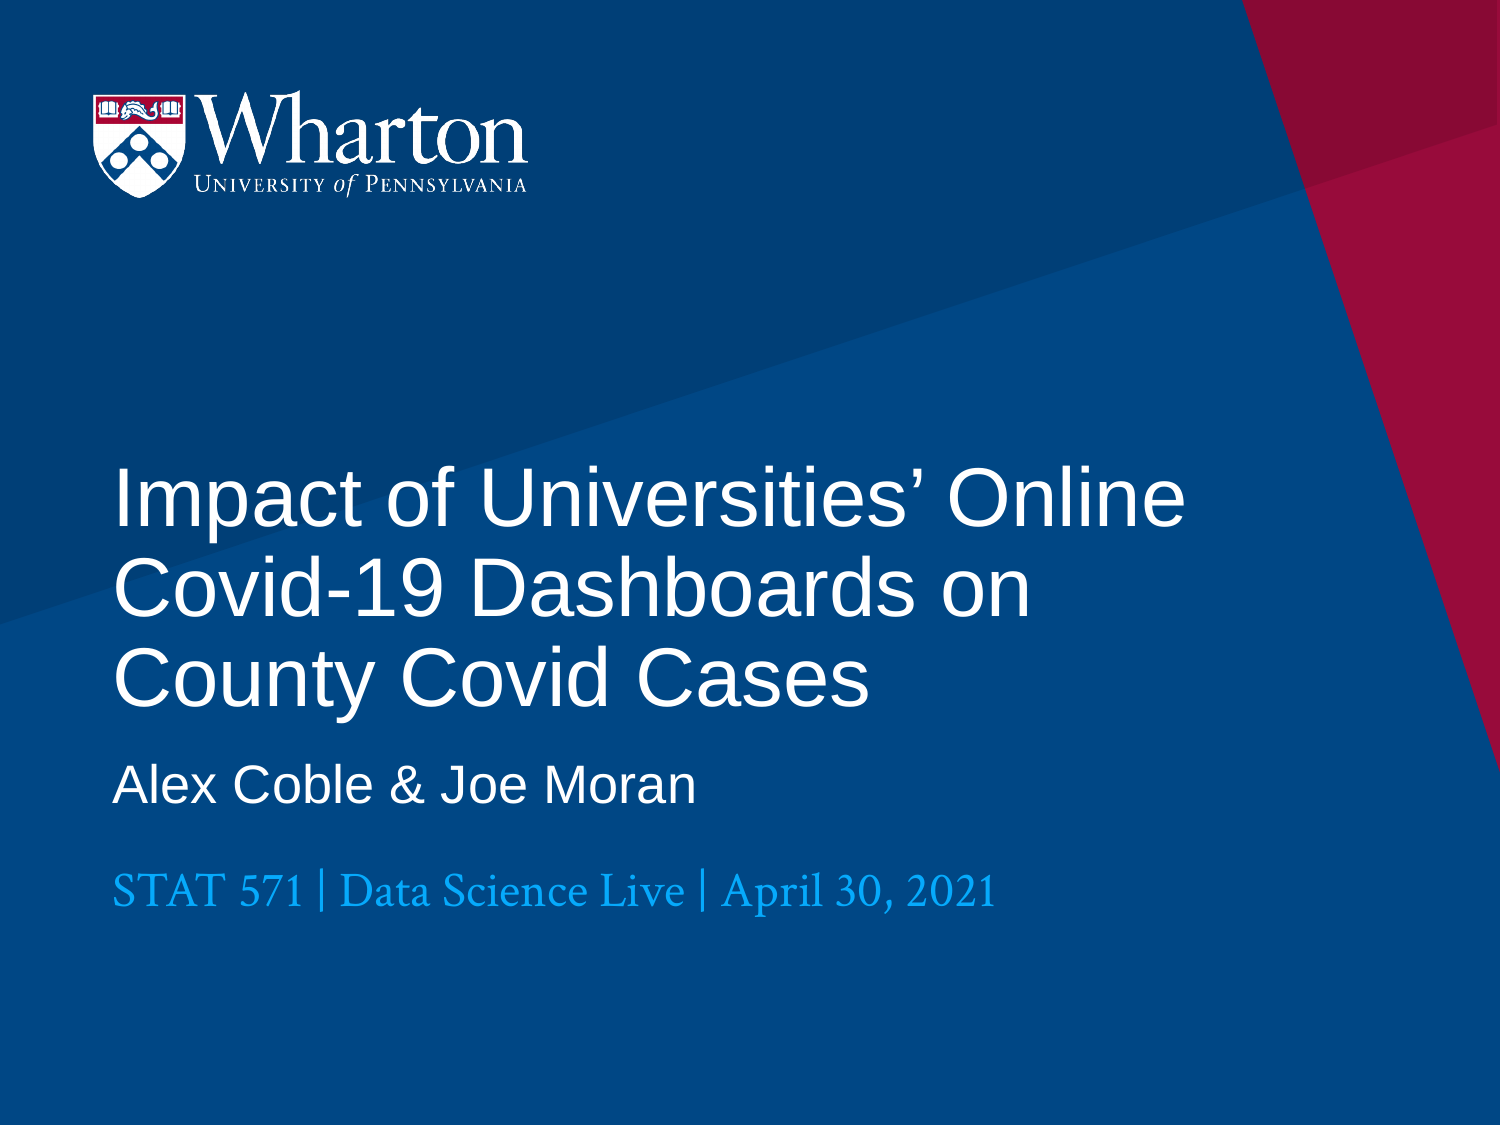

# Impact of Universities’ Online Covid-19 Dashboards on County Covid Cases
Alex Coble & Joe Moran
STAT 571 | Data Science Live | April 30, 2021